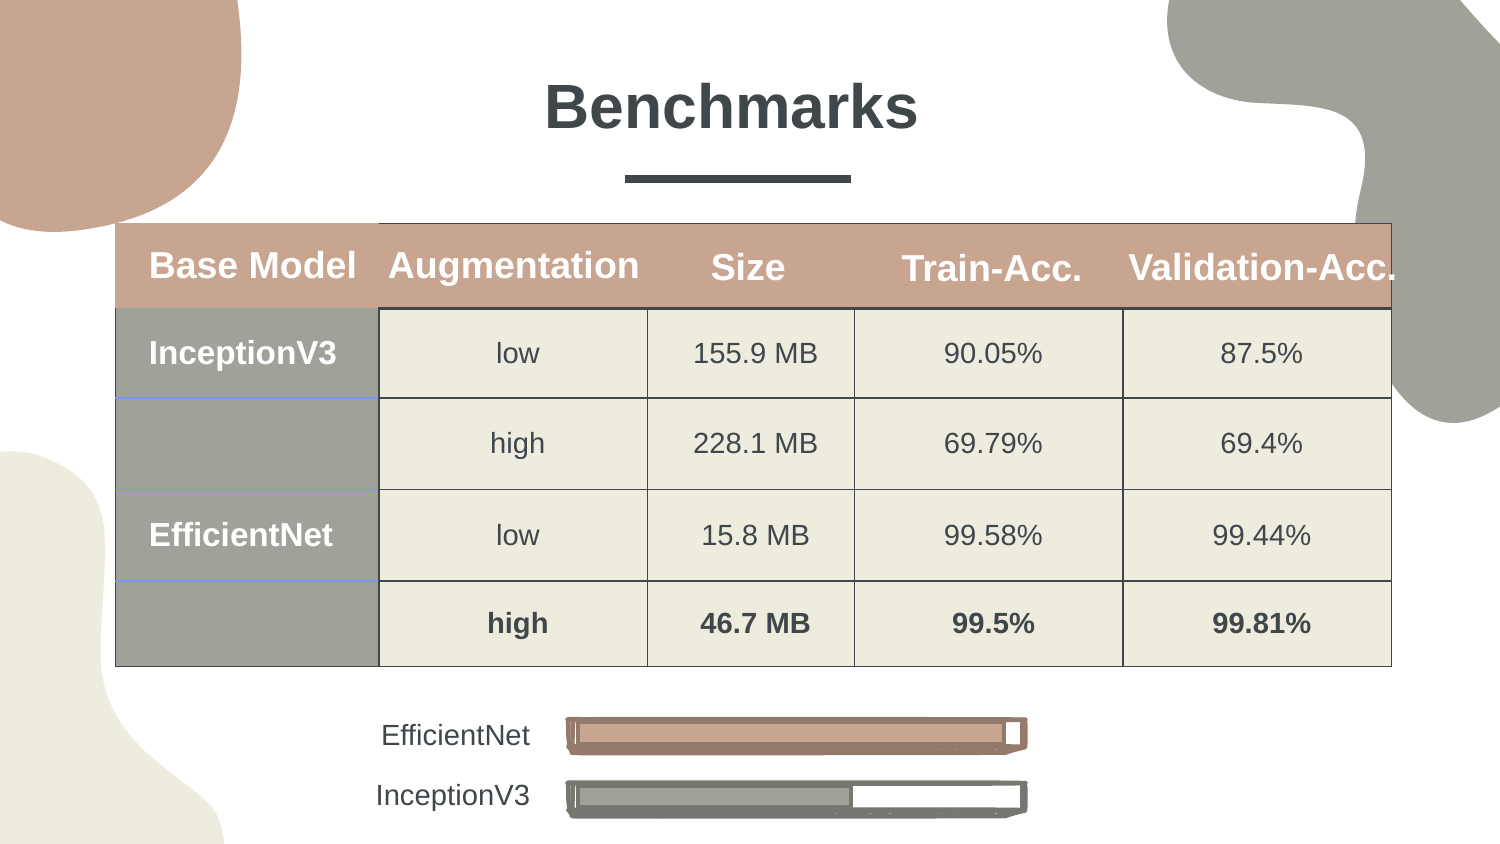

Benchmarks

| Base Model |  |  |  |  |
| --- | --- | --- | --- | --- |
| InceptionV3 | low | 155.9 MB | 90.05% | 87.5% |
|  | high | 228.1 MB | 69.79% | 69.4% |
| EfficientNet | low | 15.8 MB | 99.58% | 99.44% |
|  | high | 46.7 MB | 99.5% | 99.81% |
Augmentation
Size
Validation-Acc.
Train-Acc.
EfficientNet

InceptionV3